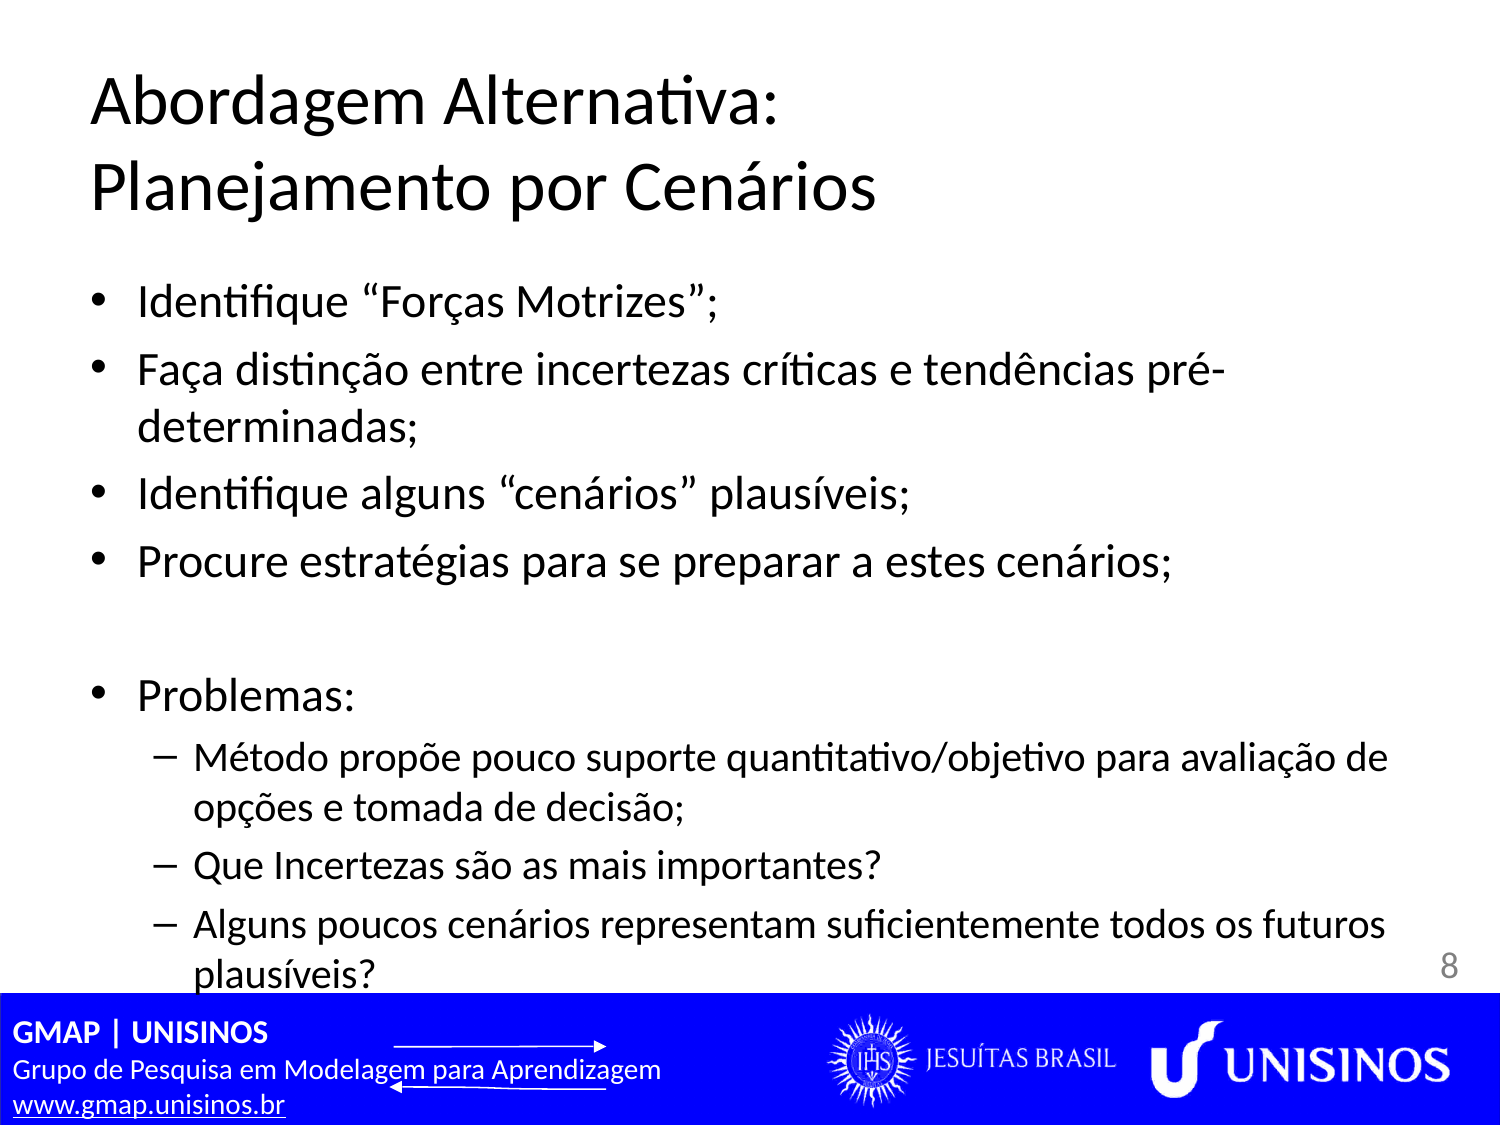

# Abordagem Alternativa: Planejamento por Cenários
Identifique “Forças Motrizes”;
Faça distinção entre incertezas críticas e tendências pré-determinadas;
Identifique alguns “cenários” plausíveis;
Procure estratégias para se preparar a estes cenários;

Problemas:
Método propõe pouco suporte quantitativo/objetivo para avaliação de opções e tomada de decisão;
Que Incertezas são as mais importantes?
Alguns poucos cenários representam suficientemente todos os futuros plausíveis?